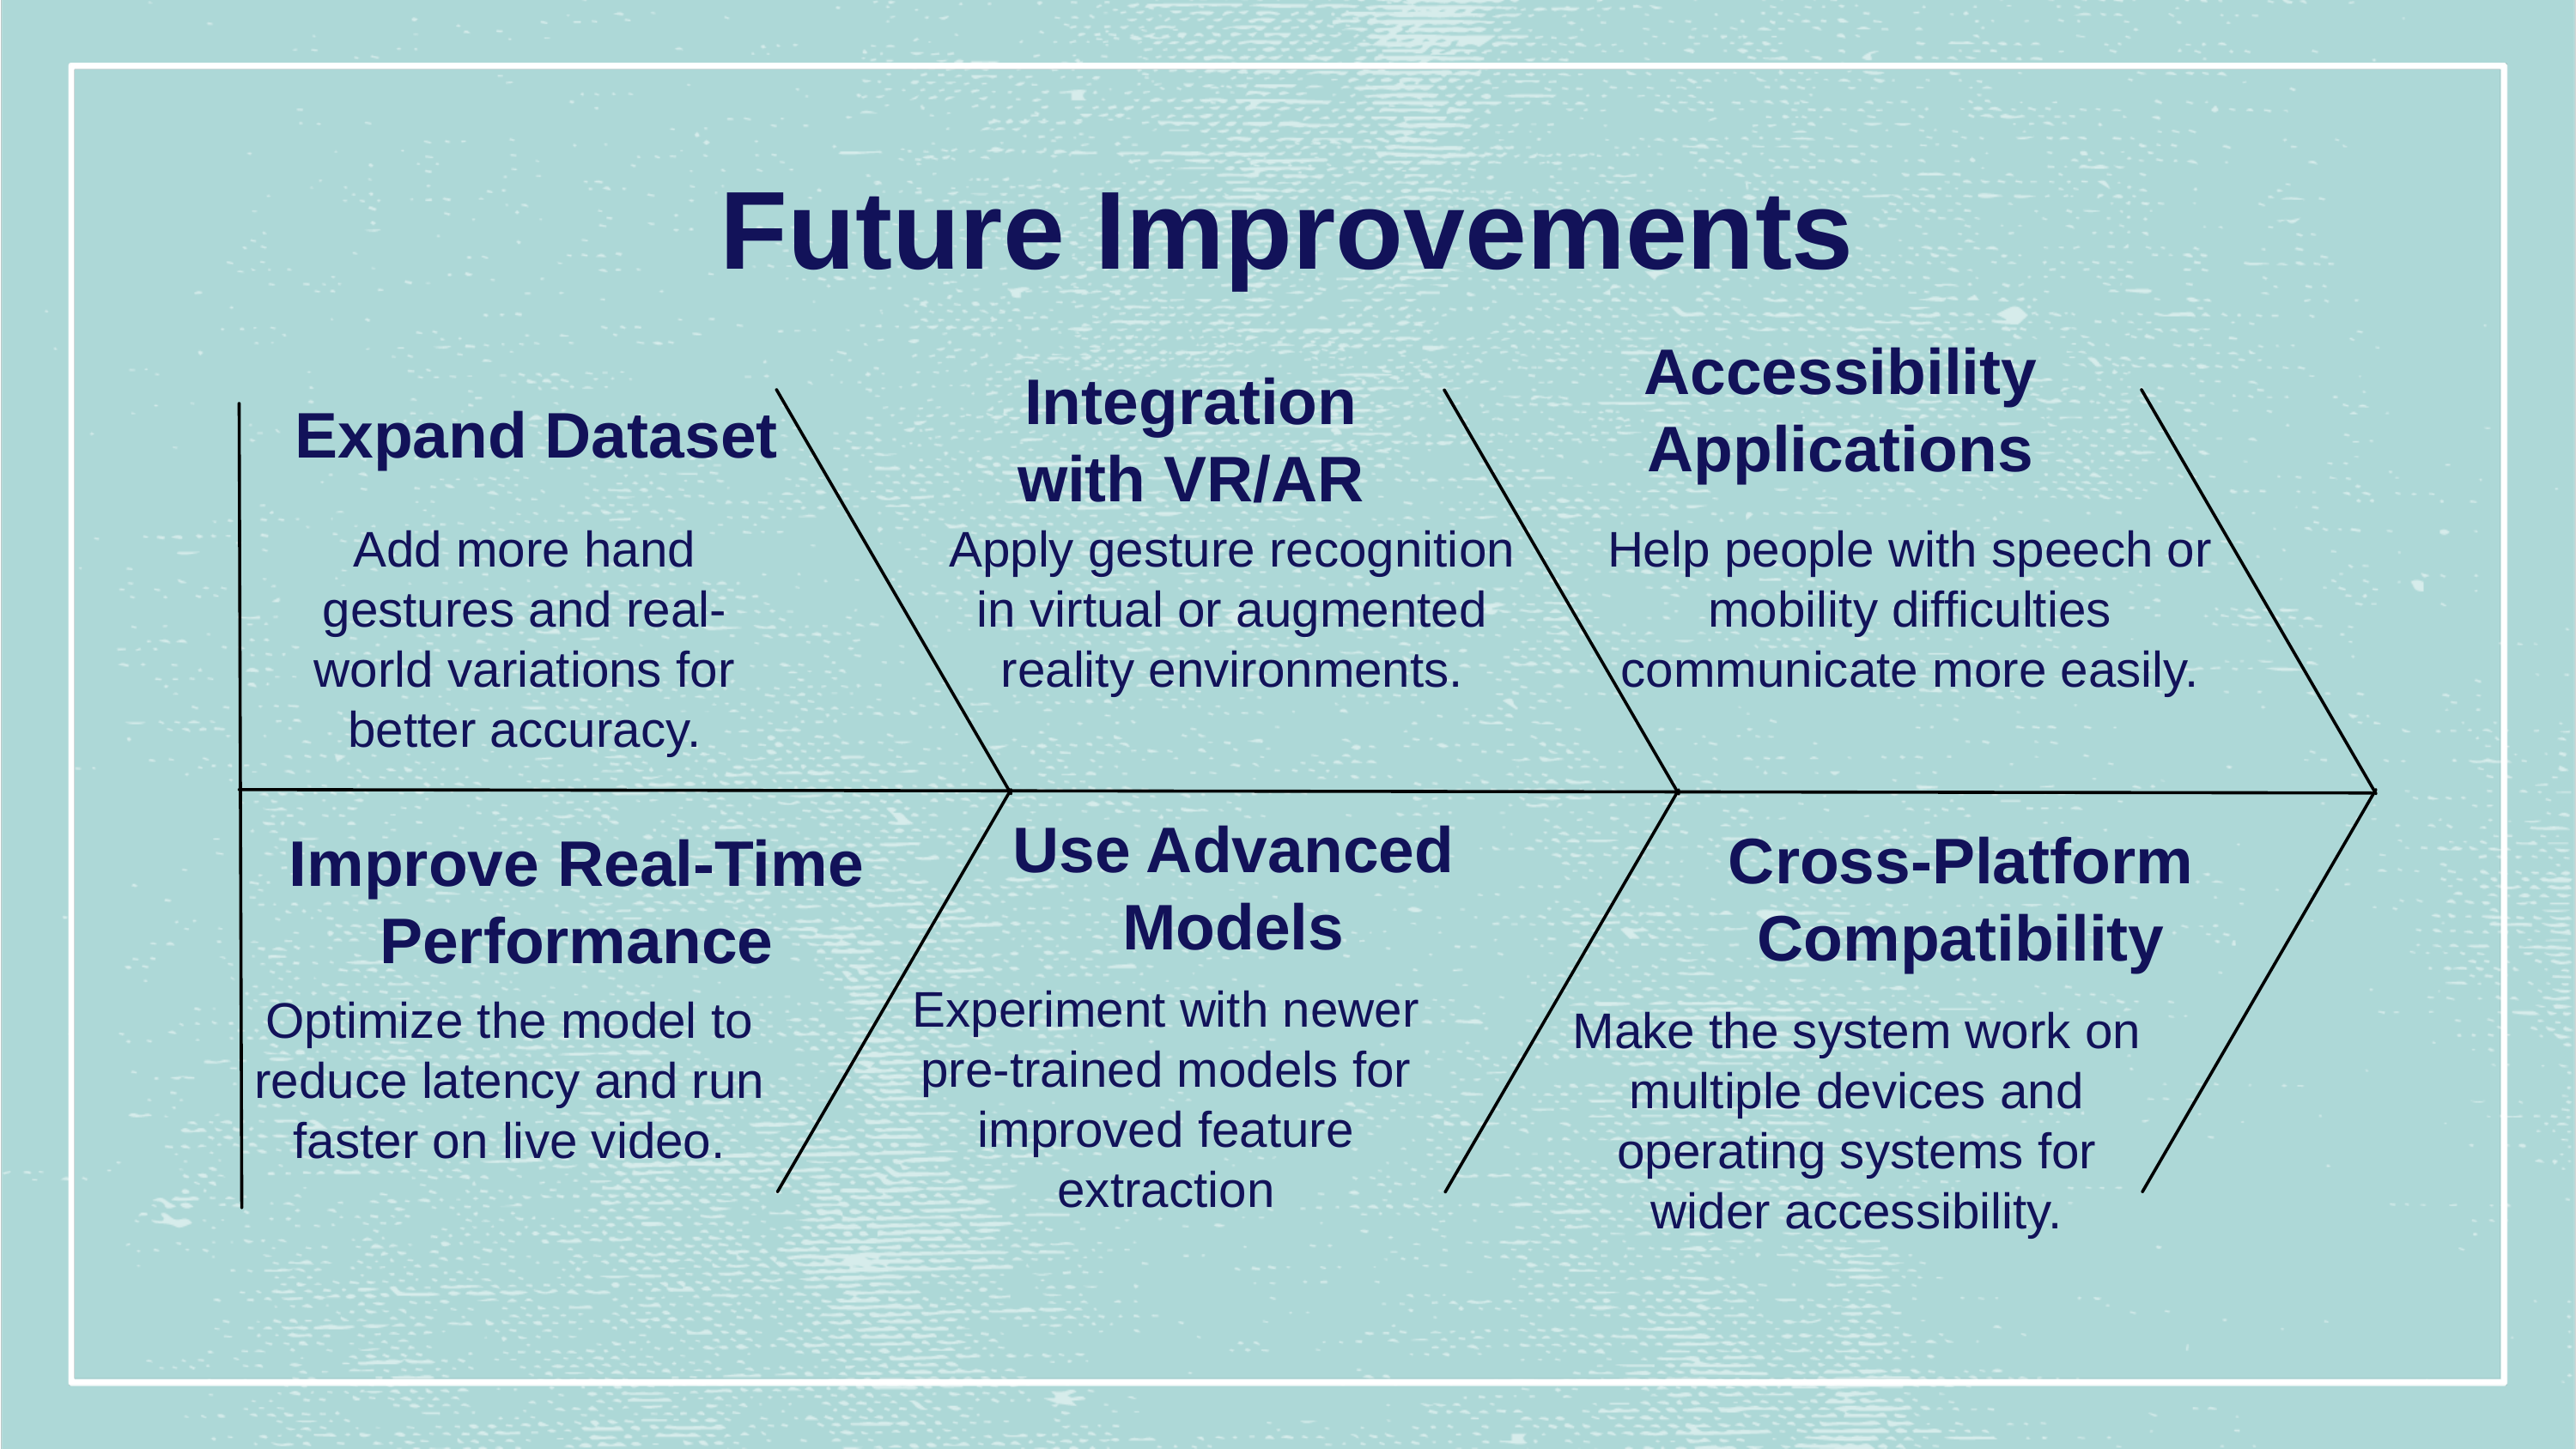

Future Improvements
Accessibility Applications
Integration with VR/AR
Expand Dataset
Add more hand gestures and real-world variations for better accuracy.
Apply gesture recognition in virtual or augmented reality environments.
Help people with speech or mobility difficulties communicate more easily.

Use Advanced Models
Cross-Platform Compatibility
Improve Real-Time Performance
Experiment with newer pre-trained models for improved feature extraction
Optimize the model to reduce latency and run faster on live video.

Make the system work on multiple devices and operating systems for wider accessibility.